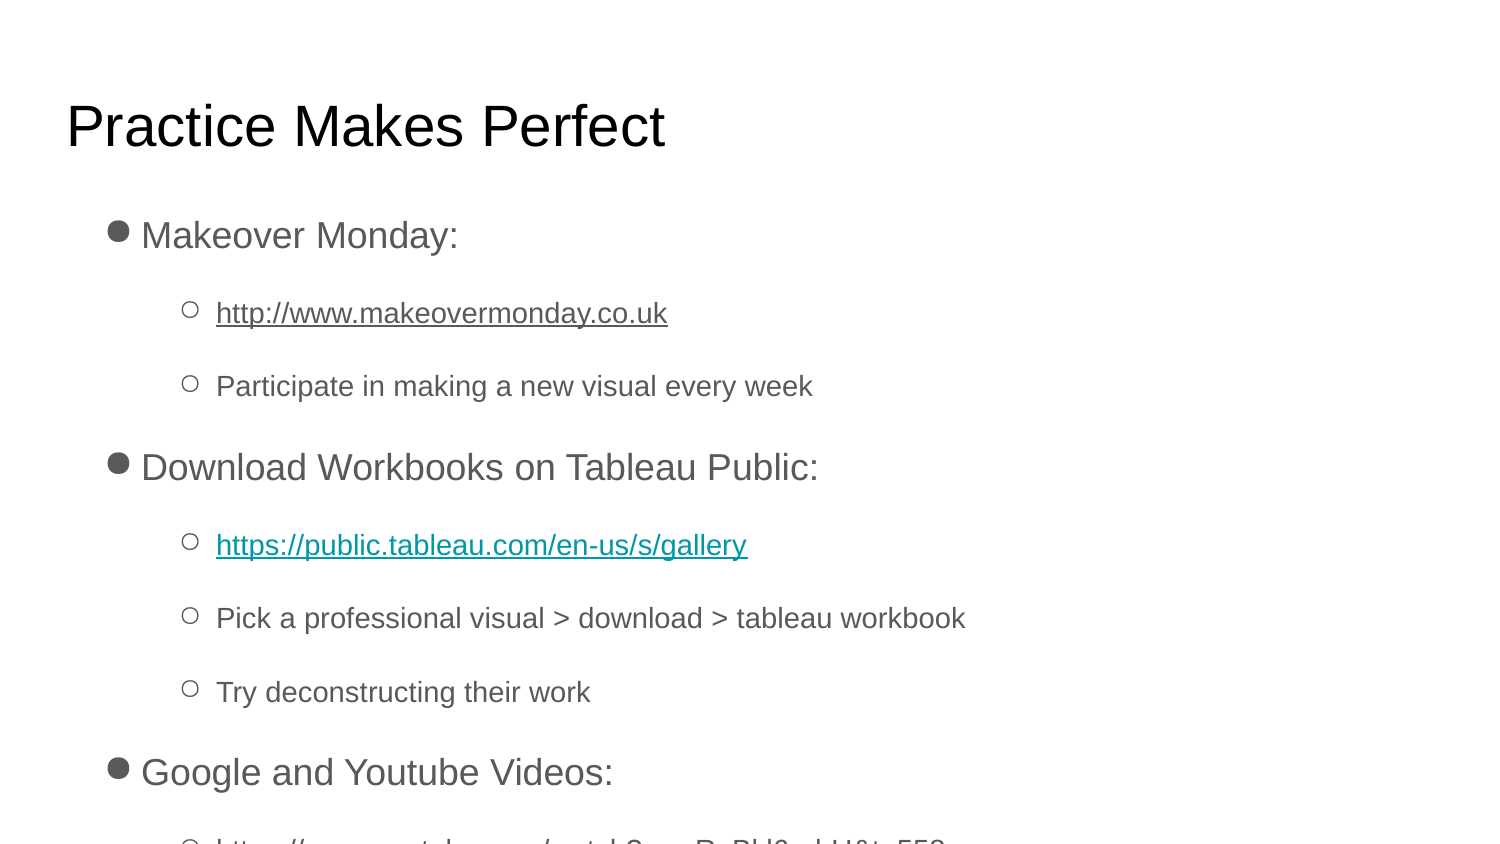

# Practice Makes Perfect
Makeover Monday:
http://www.makeovermonday.co.uk
Participate in making a new visual every week
Download Workbooks on Tableau Public:
https://public.tableau.com/en-us/s/gallery
Pick a professional visual > download > tableau workbook
Try deconstructing their work
Google and Youtube Videos:
https://www.youtube.com/watch?v=wRpBkl6-uhU&t=558s
https://vizpainter.com
There are many resources online!